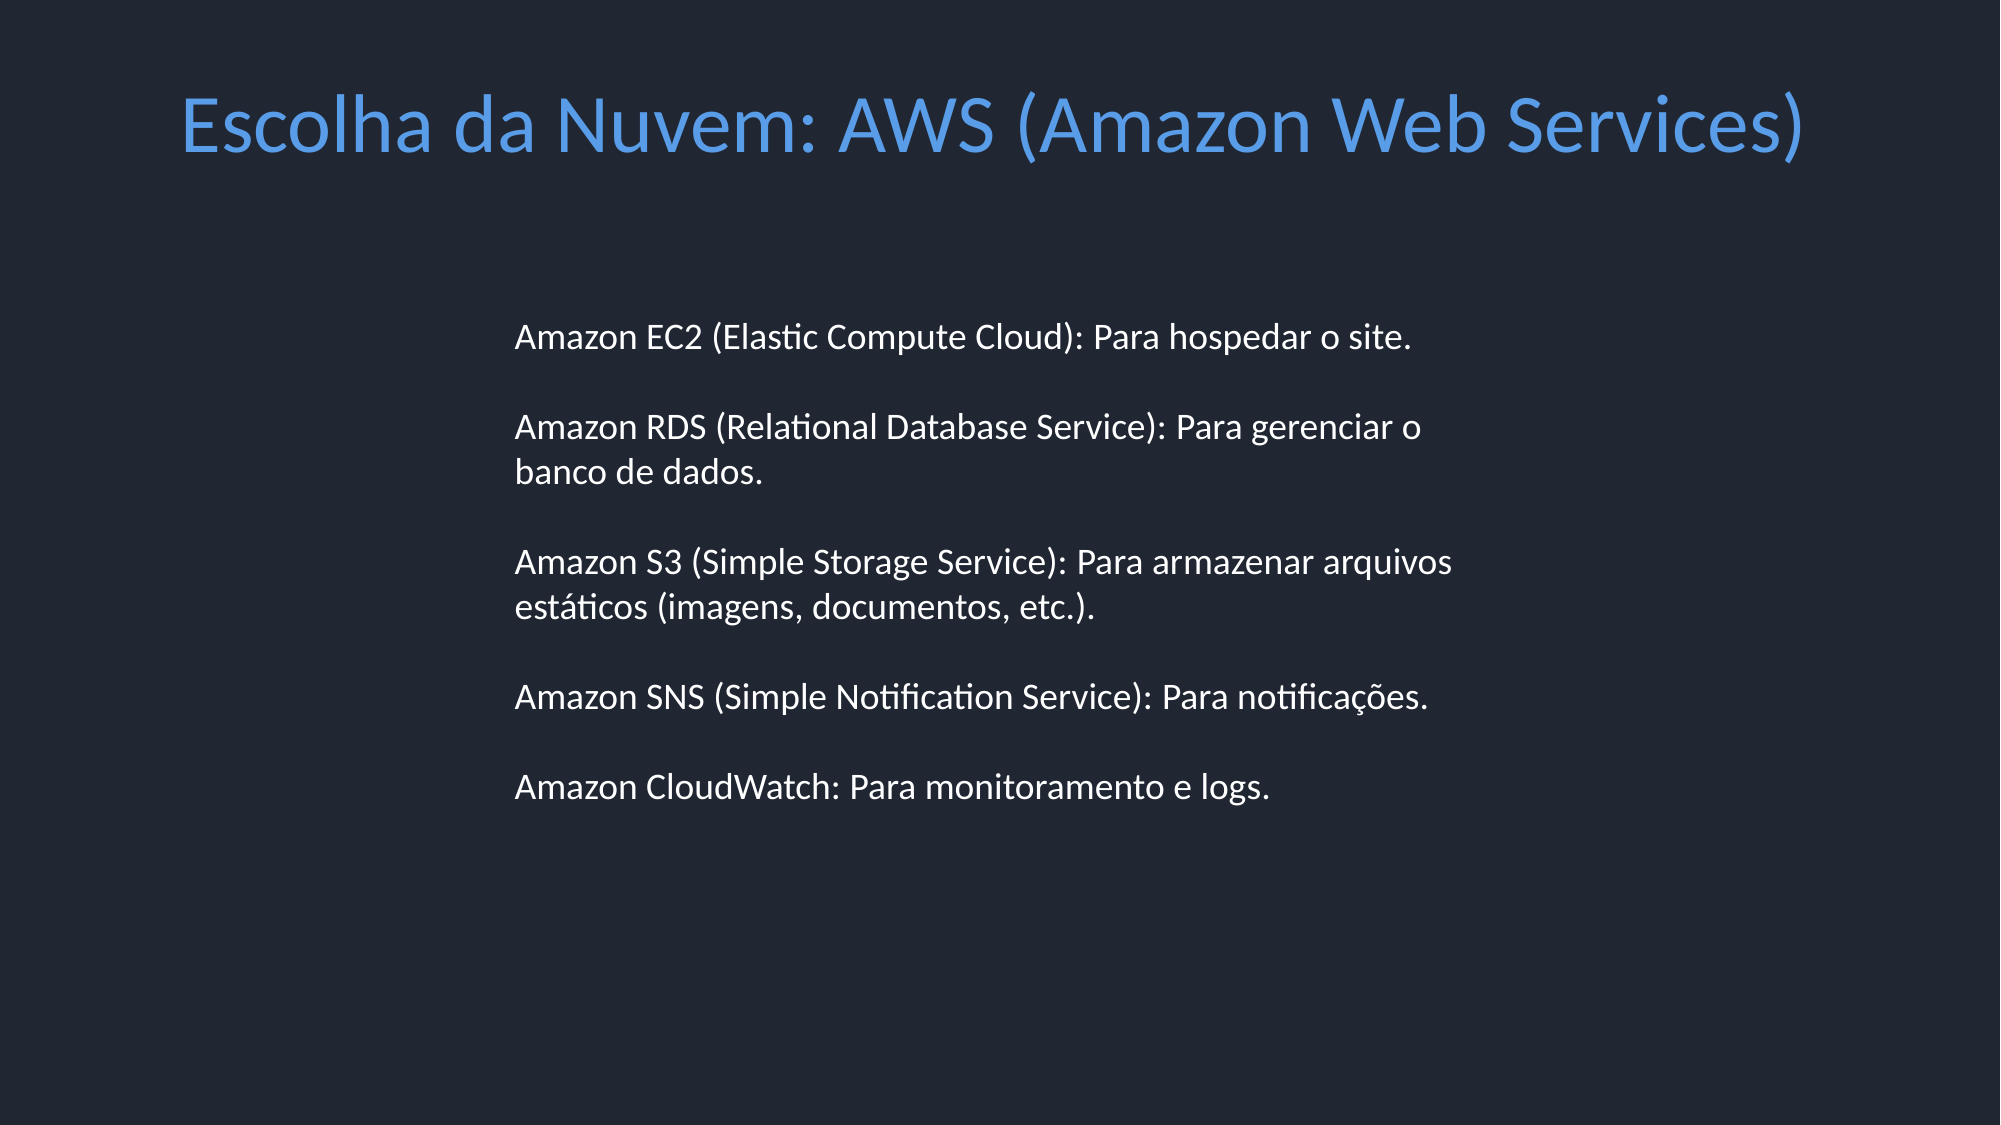

Escolha da Nuvem: AWS (Amazon Web Services)
Amazon EC2 (Elastic Compute Cloud): Para hospedar o site.

Amazon RDS (Relational Database Service): Para gerenciar o banco de dados.

Amazon S3 (Simple Storage Service): Para armazenar arquivos estáticos (imagens, documentos, etc.).

Amazon SNS (Simple Notification Service): Para notificações.

Amazon CloudWatch: Para monitoramento e logs.